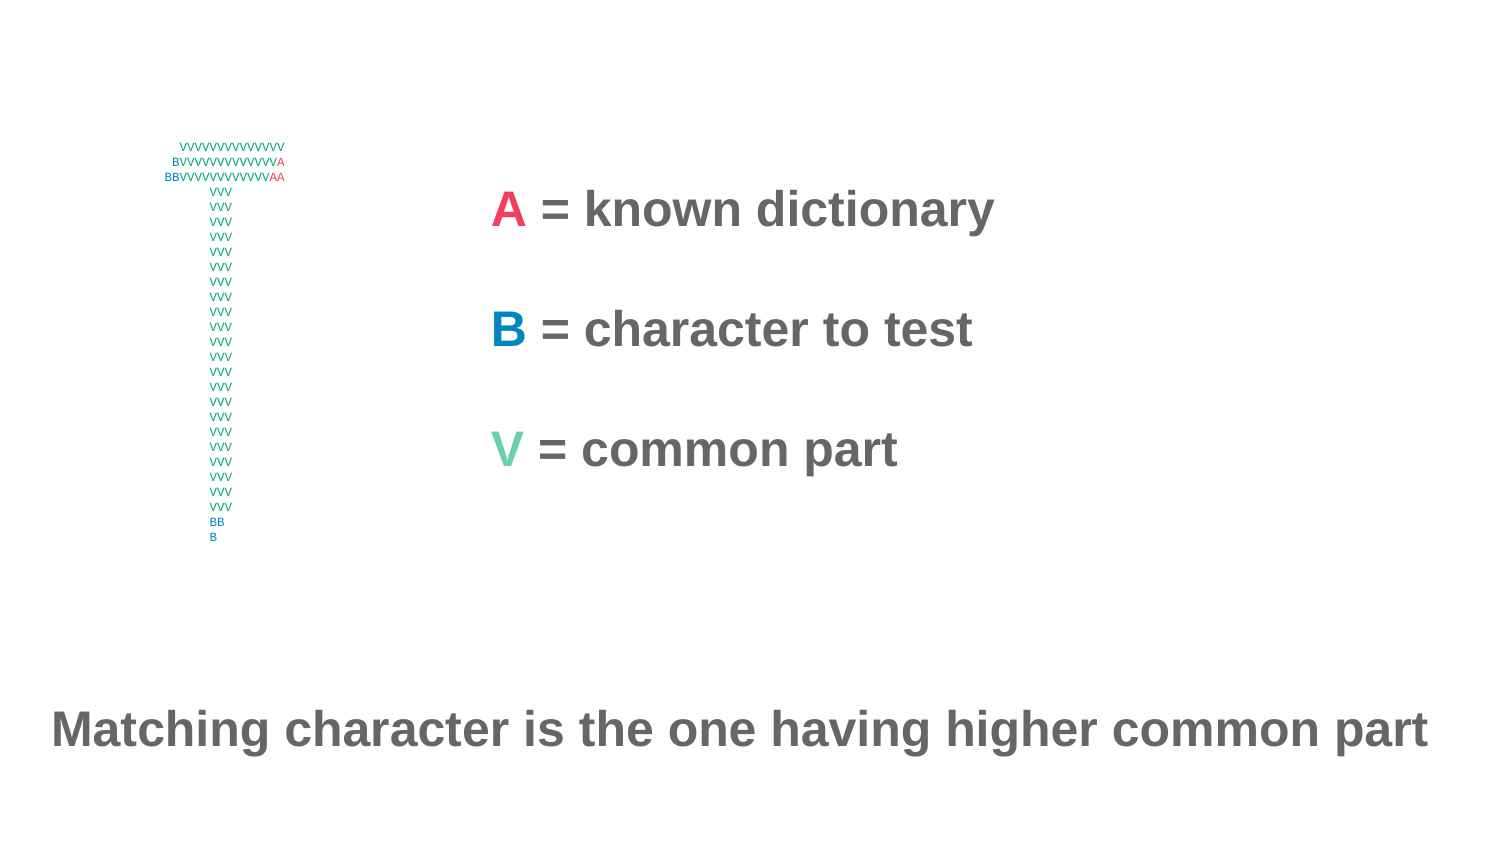

VVVVVVVVVVVVVV
  BVVVVVVVVVVVVVA
 BBVVVVVVVVVVVVAA
       VVV
       VVV
       VVV
       VVV
       VVV
       VVV
       VVV
       VVV
       VVV
       VVV
       VVV
       VVV
       VVV
       VVV
       VVV
       VVV
       VVV
       VVV
       VVV
       VVV
       VVV
       VVV
       BB
       B

A = known dictionary

B = character to test

V = common part
Matching character is the one having higher common part